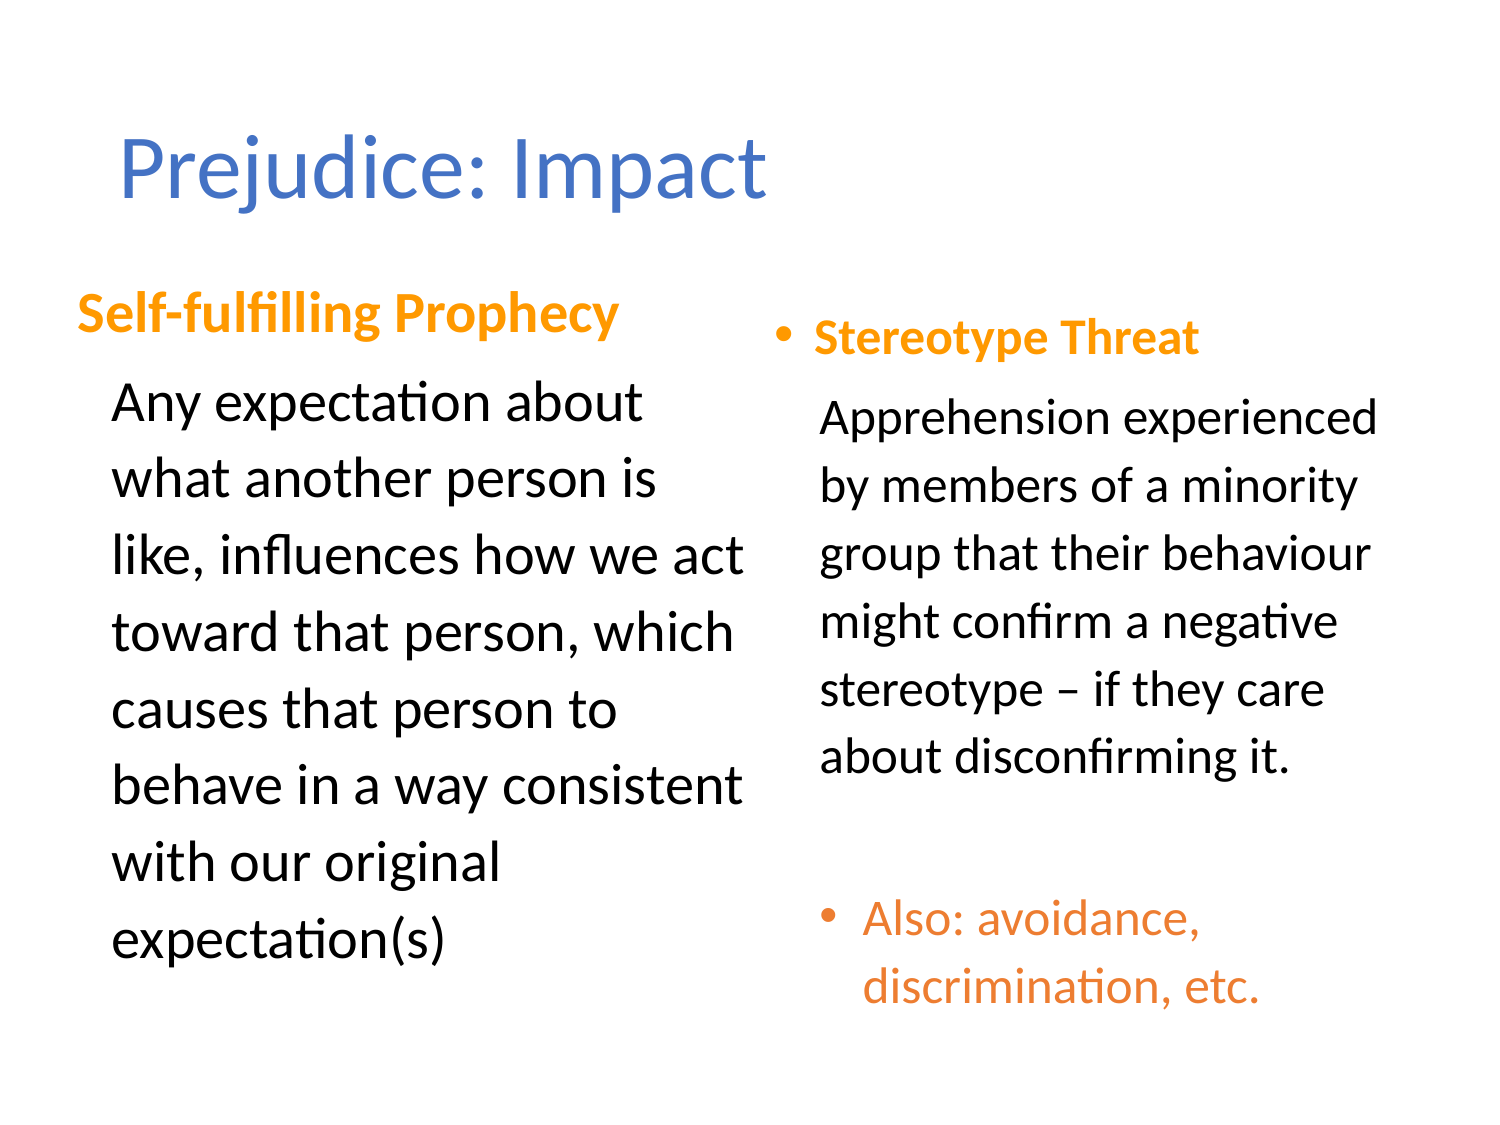

# Prejudice: Impact
 Self-fulfilling Prophecy
Any expectation about what another person is like, influences how we act toward that person, which causes that person to behave in a way consistent with our original expectation(s)
 Stereotype Threat
Apprehension experienced by members of a minority group that their behaviour might confirm a negative stereotype – if they care about disconfirming it.

Also: avoidance, discrimination, etc.